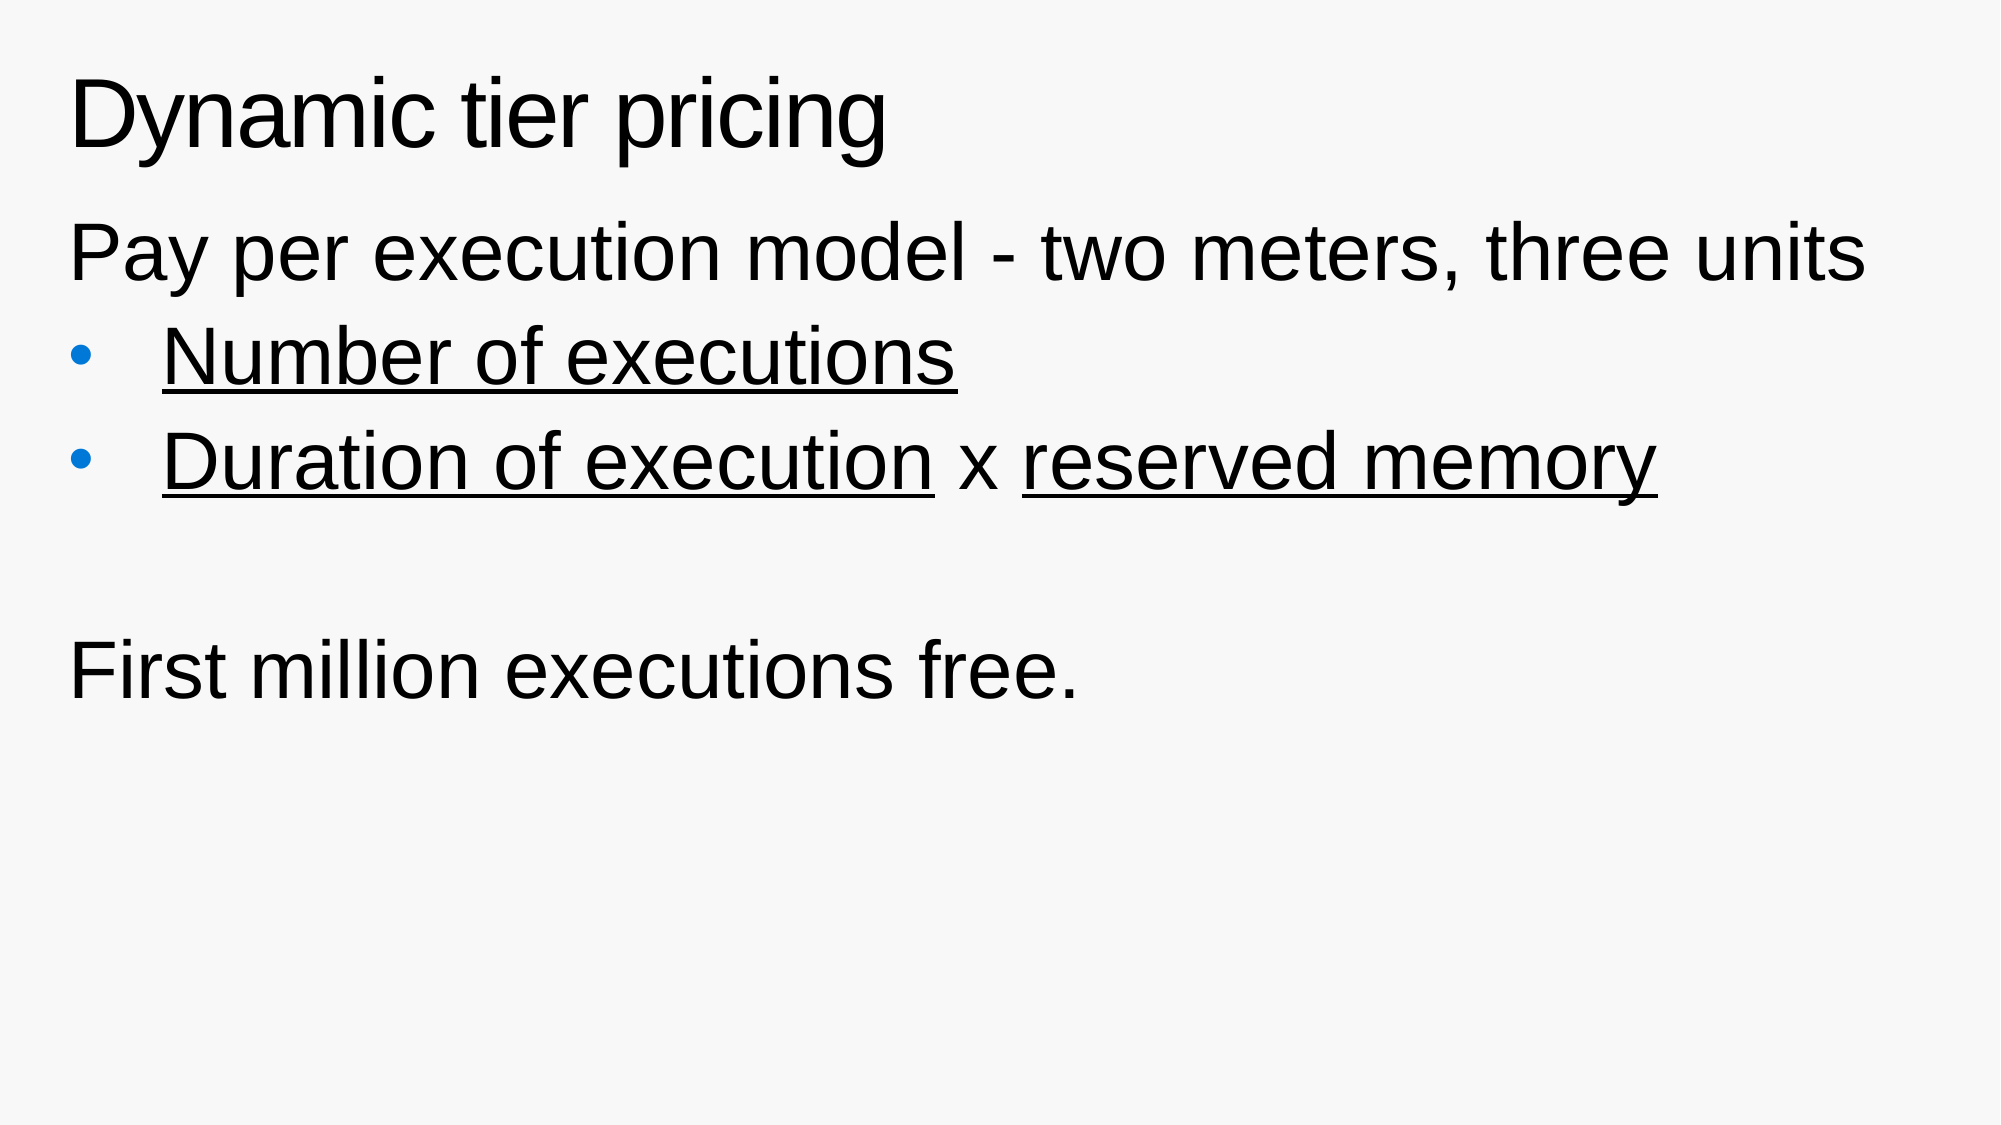

# Dynamic tier pricing
Pay per execution model - two meters, three units
Number of executions
Duration of execution x reserved memory

First million executions free.